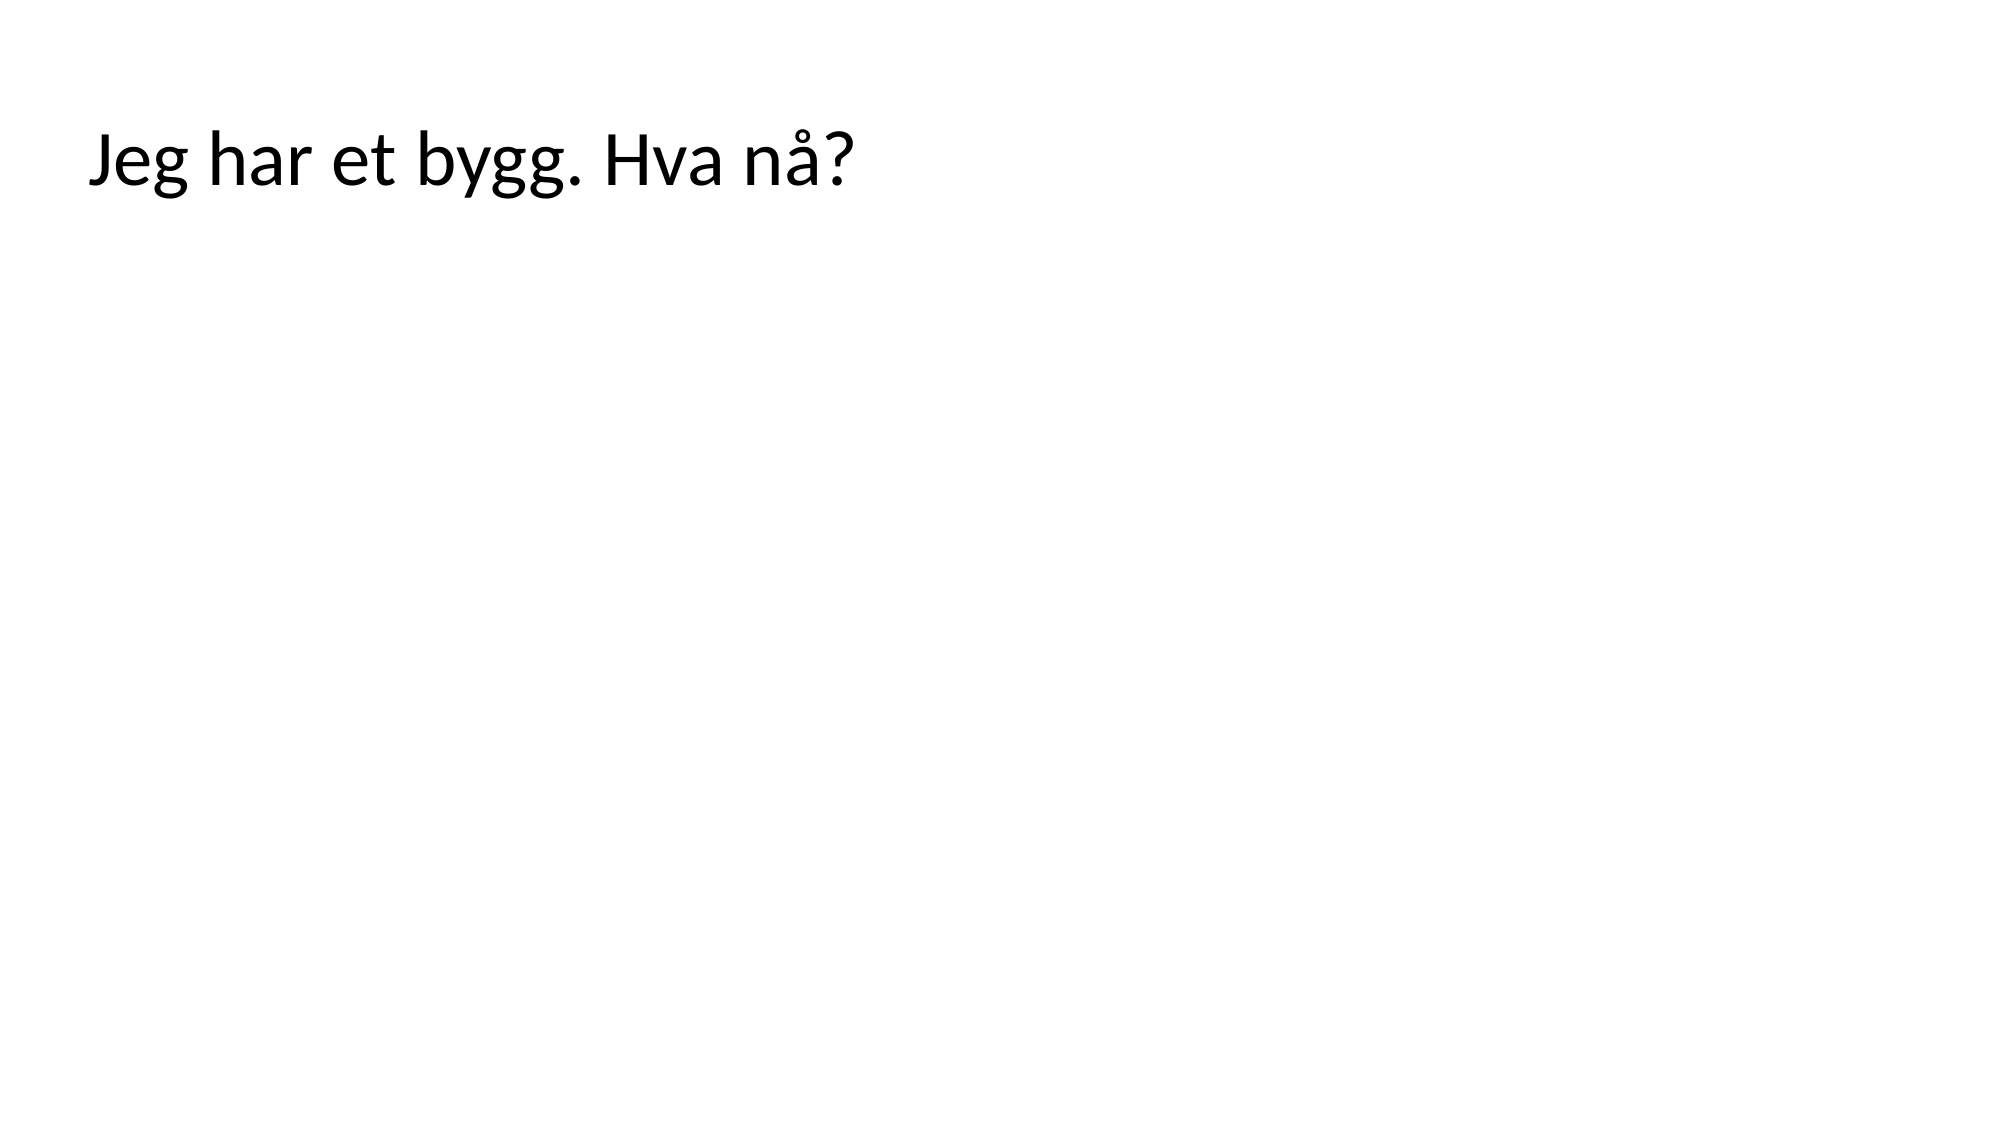

# Jeg har et bygg. Hva nå?